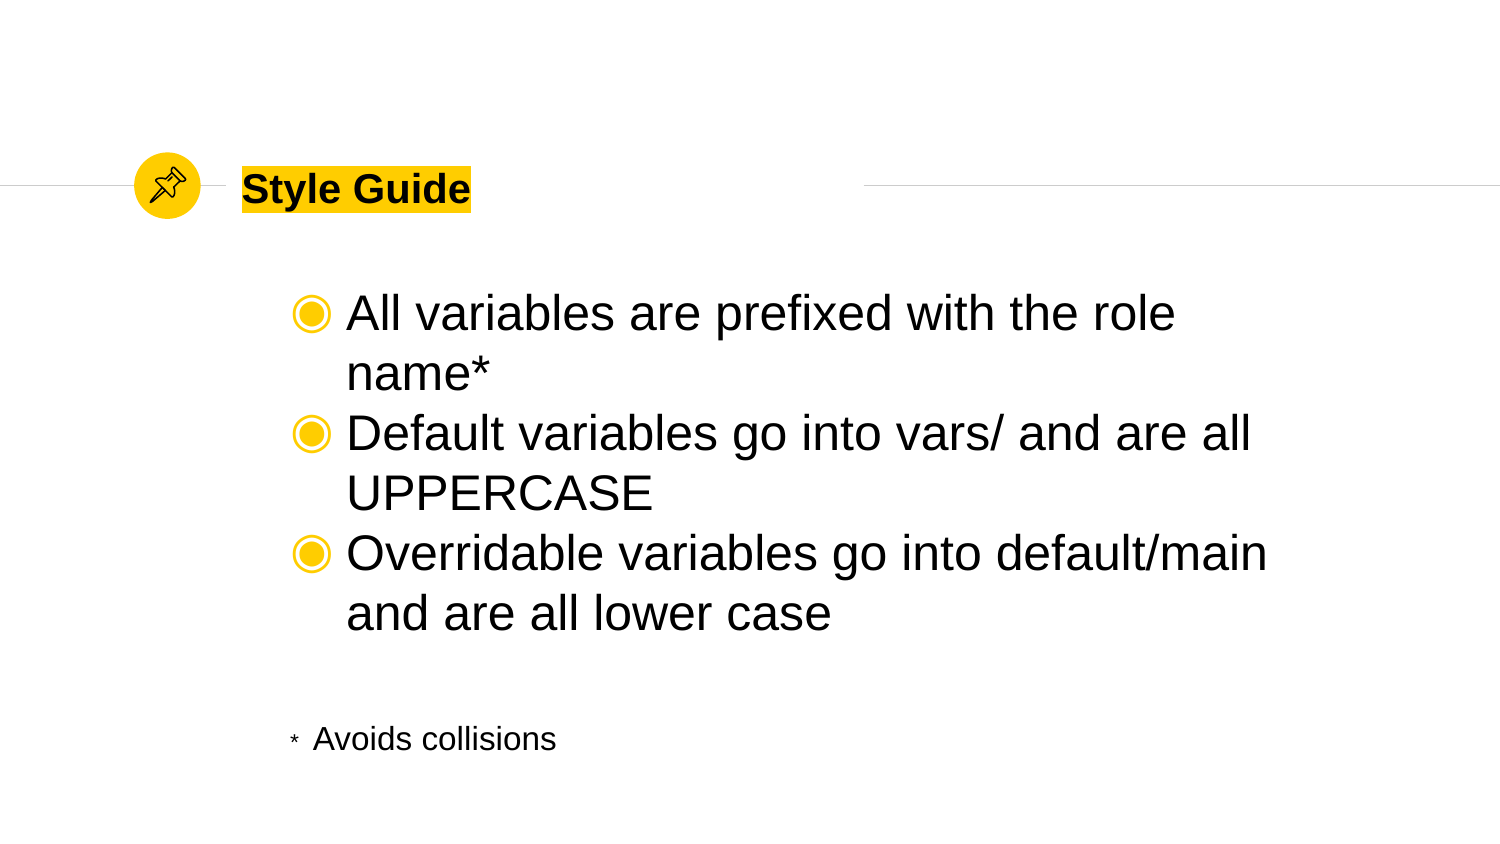

# Style Guide

All variables are prefixed with the role name*
Default variables go into vars/ and are all UPPERCASE
Overridable variables go into default/main and are all lower case

* Avoids collisions